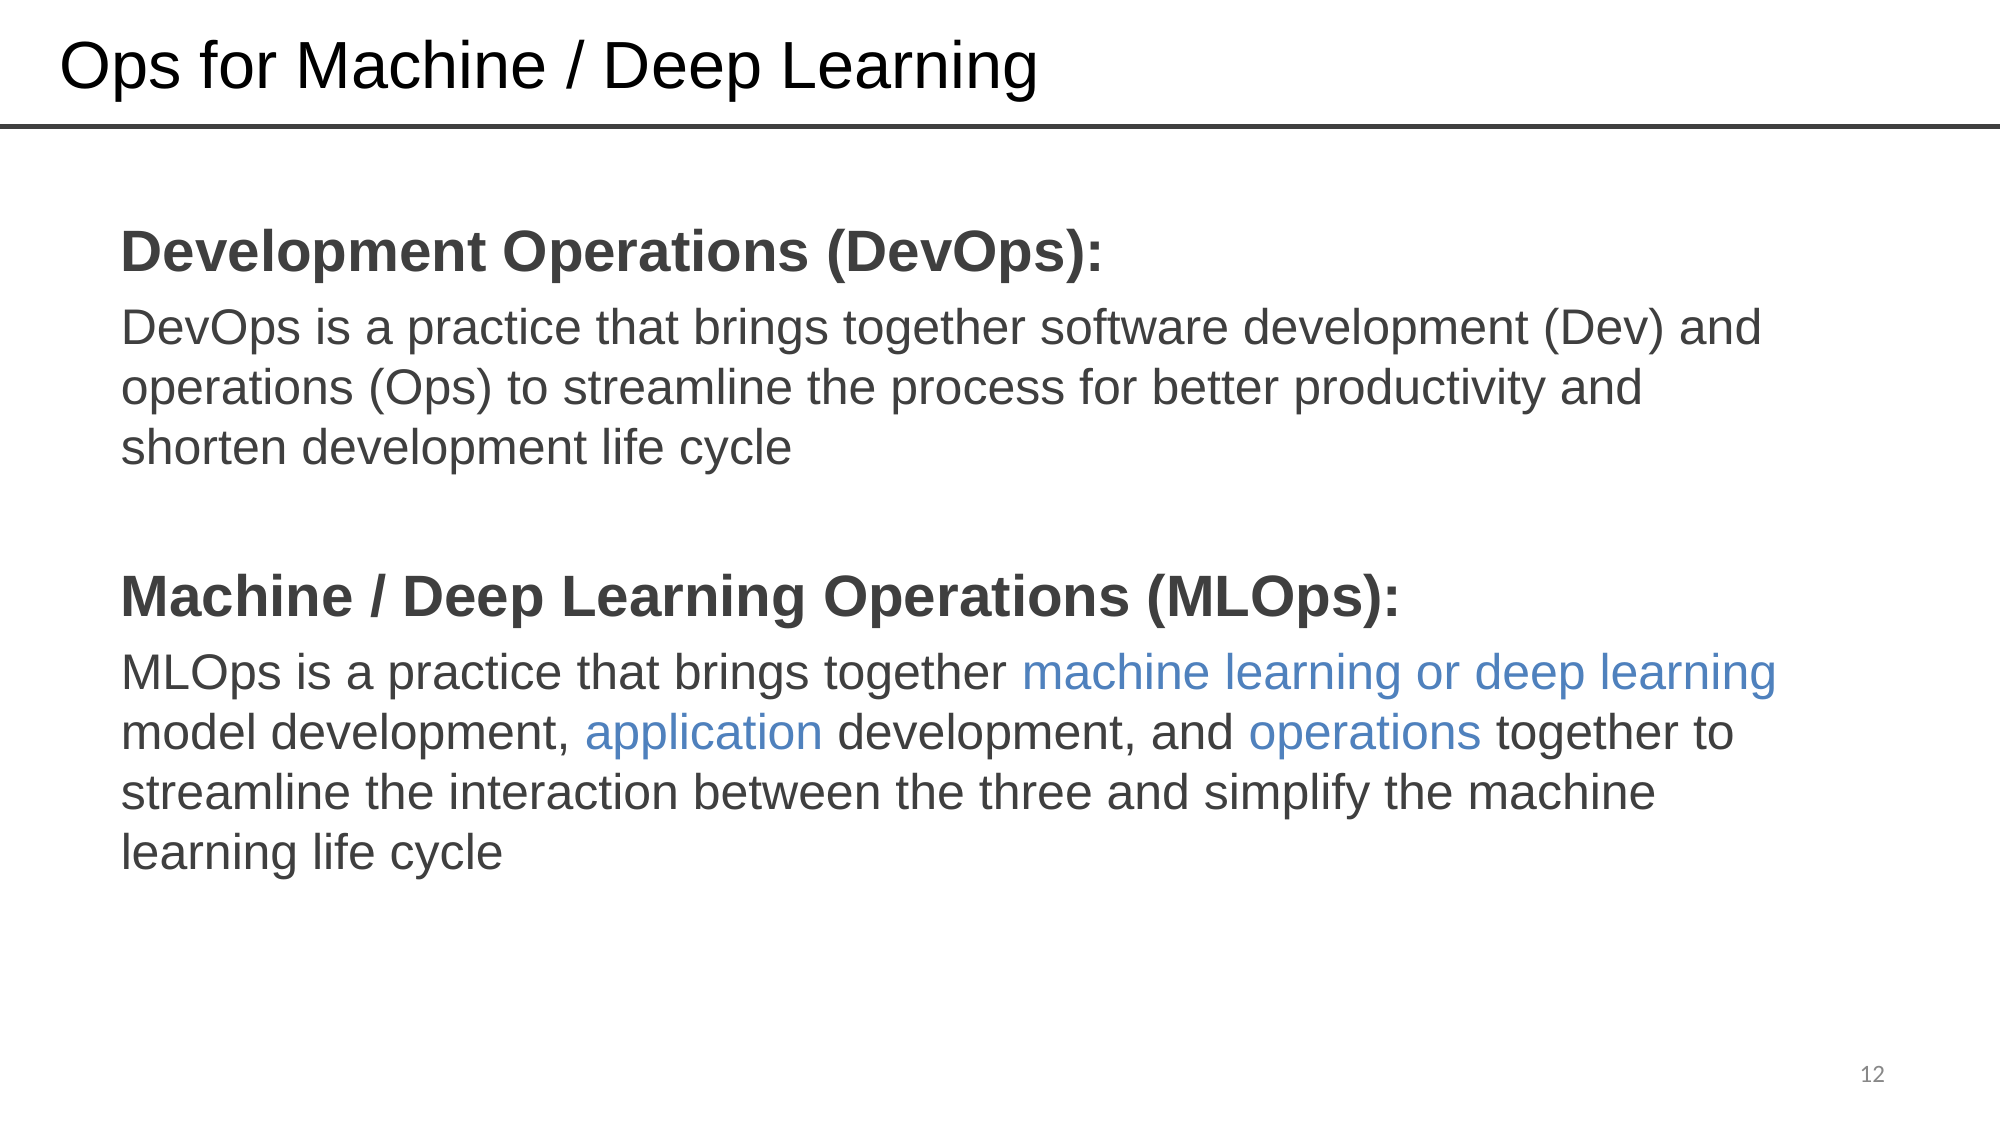

# Ops for Machine / Deep Learning
Development Operations (DevOps):
DevOps is a practice that brings together software development (Dev) and operations (Ops) to streamline the process for better productivity and shorten development life cycle

Machine / Deep Learning Operations (MLOps):
MLOps is a practice that brings together machine learning or deep learning model development, application development, and operations together to streamline the interaction between the three and simplify the machine learning life cycle

12